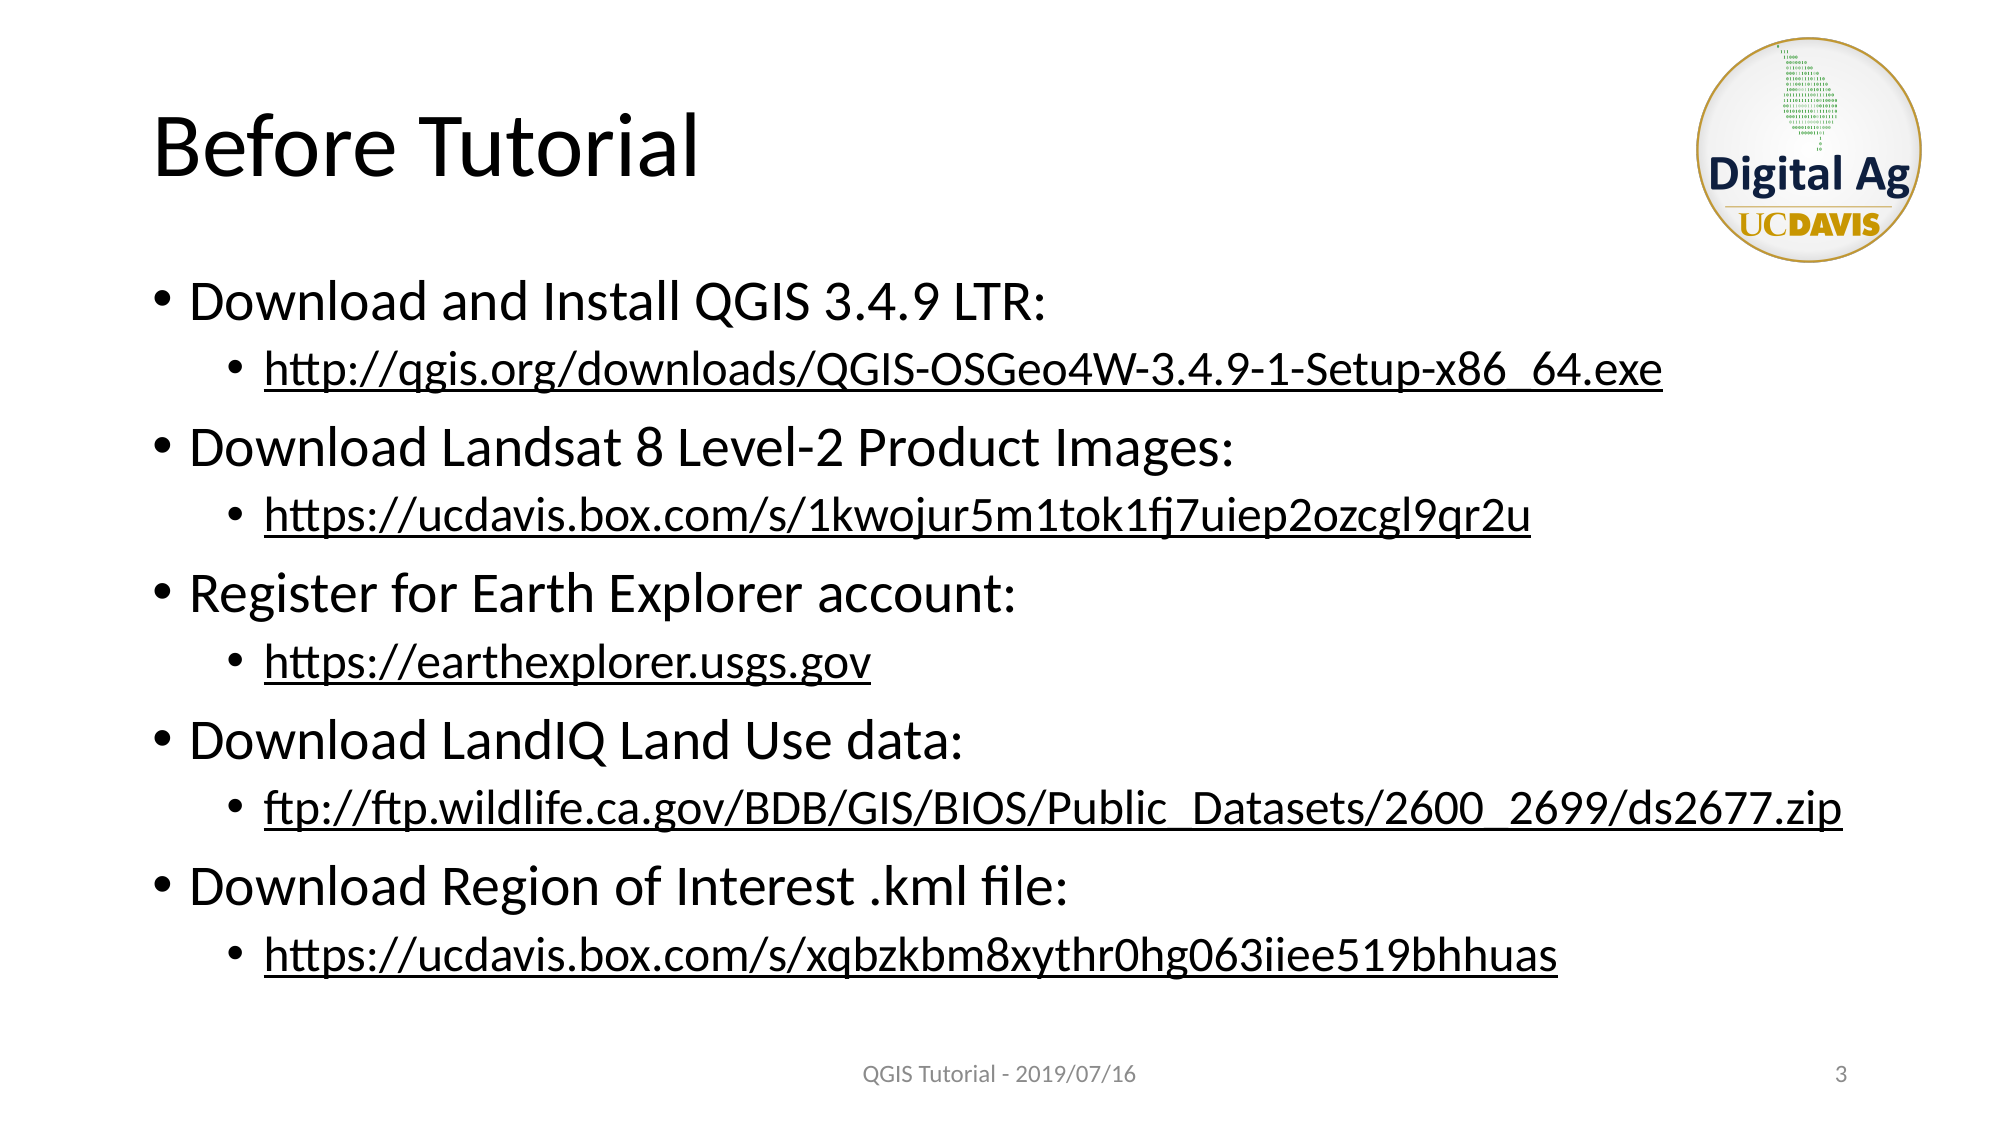

# Before Tutorial
Download and Install QGIS 3.4.9 LTR:
http://qgis.org/downloads/QGIS-OSGeo4W-3.4.9-1-Setup-x86_64.exe
Download Landsat 8 Level-2 Product Images:
https://ucdavis.box.com/s/1kwojur5m1tok1fj7uiep2ozcgl9qr2u
Register for Earth Explorer account:
https://earthexplorer.usgs.gov
Download LandIQ Land Use data:
ftp://ftp.wildlife.ca.gov/BDB/GIS/BIOS/Public_Datasets/2600_2699/ds2677.zip
Download Region of Interest .kml file:
https://ucdavis.box.com/s/xqbzkbm8xythr0hg063iiee519bhhuas
QGIS Tutorial - 2019/07/16
3